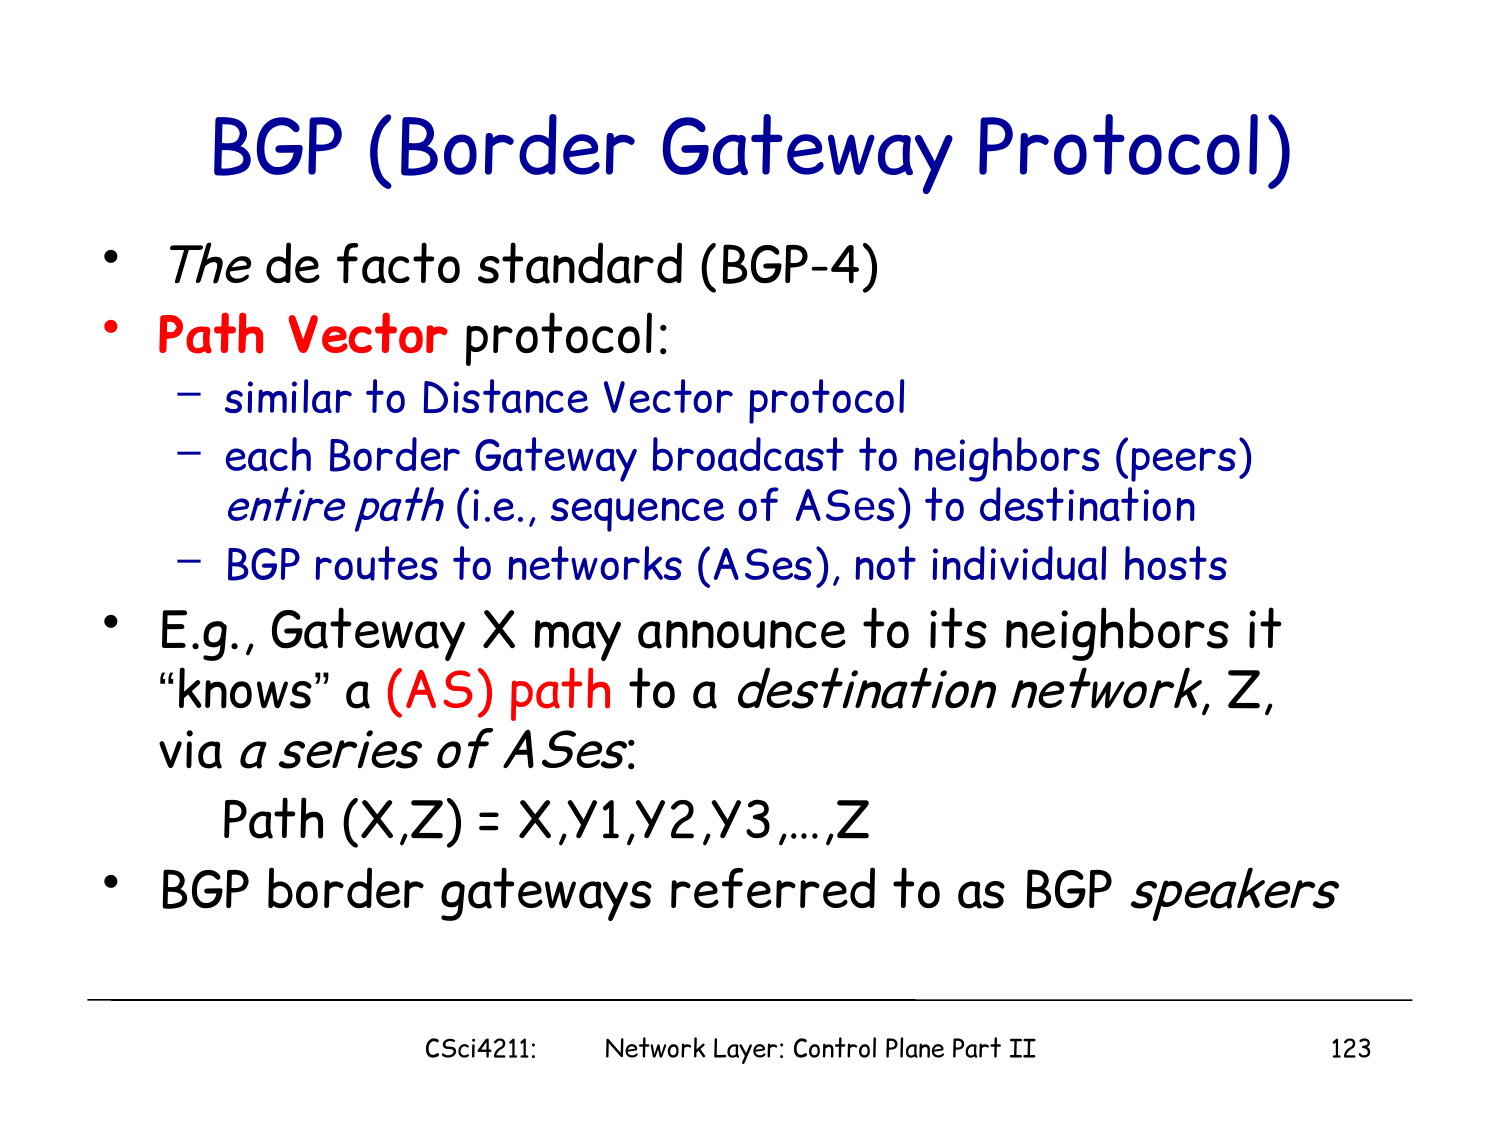

# BGP (Border Gateway Protocol)
The de facto standard (BGP-4)
Path Vector protocol:
similar to Distance Vector protocol
each Border Gateway broadcast to neighbors (peers) entire path (i.e., sequence of ASes) to destination
BGP routes to networks (ASes), not individual hosts
E.g., Gateway X may announce to its neighbors it “knows” a (AS) path to a destination network, Z,  via a series of ASes:
        Path (X,Z) = X,Y1,Y2,Y3,…,Z
BGP border gateways referred to as BGP speakers
CSci4211:         Network Layer: Control Plane Part II
123